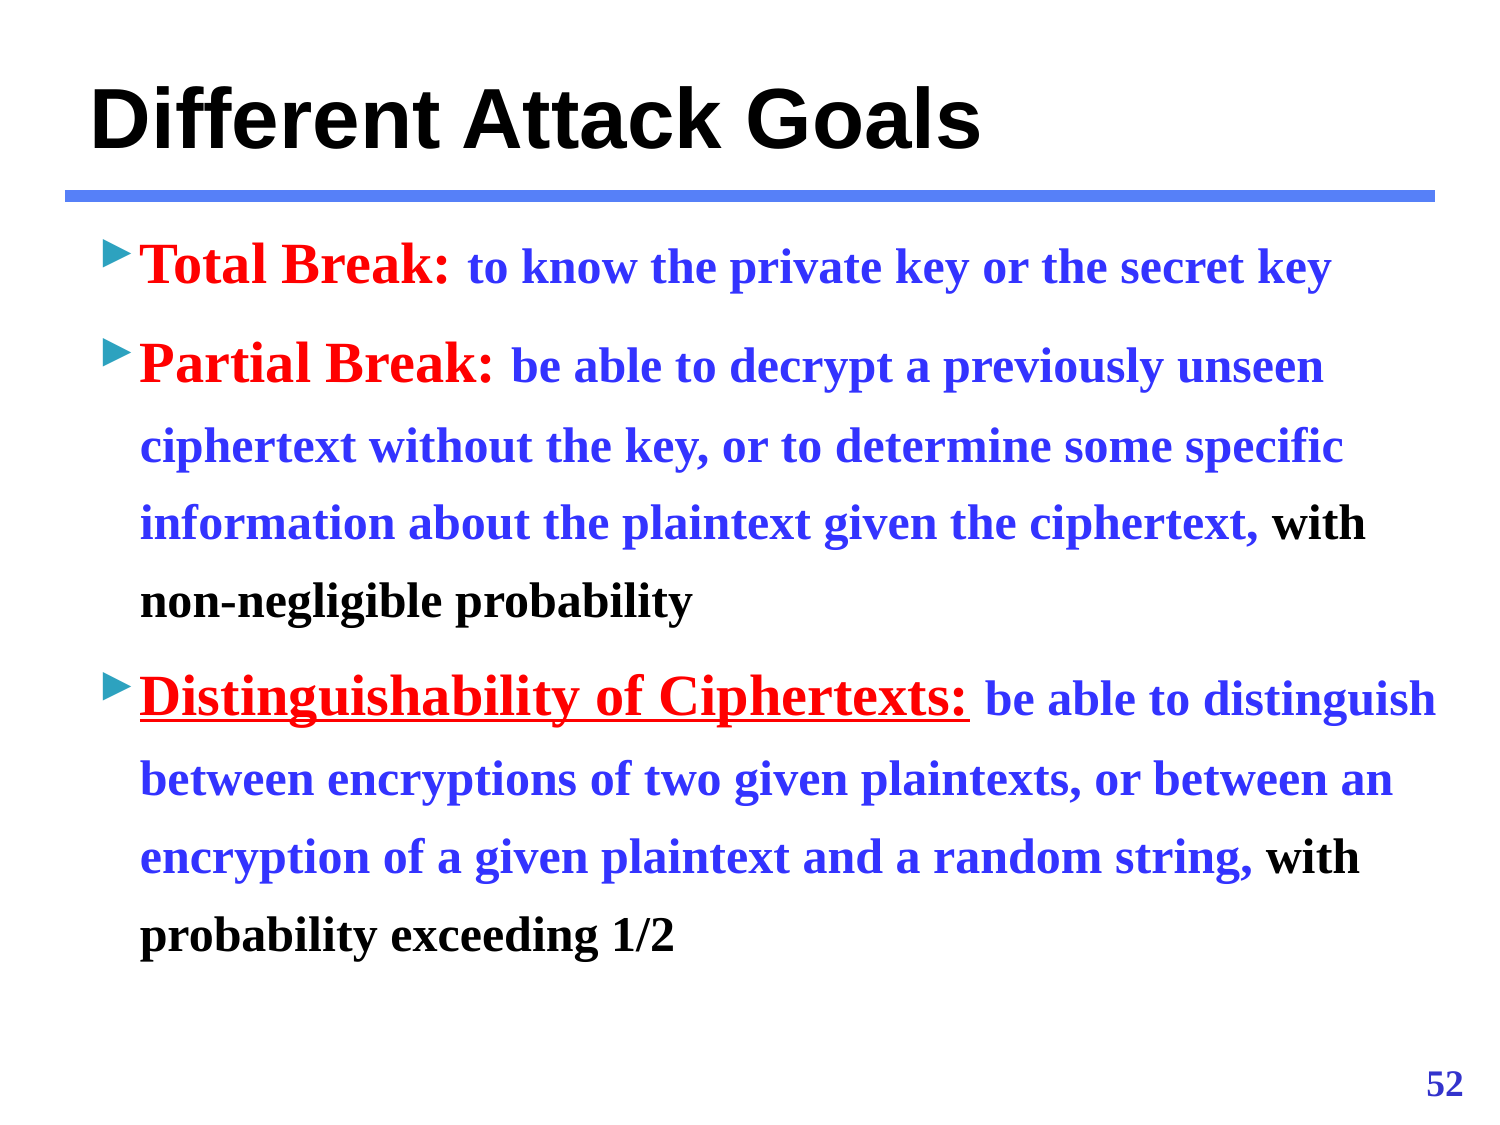

# Different Attack Goals
Total Break: to know the private key or the secret key
Partial Break: be able to decrypt a previously unseen ciphertext without the key, or to determine some specific information about the plaintext given the ciphertext, with non-negligible probability
Distinguishability of Ciphertexts: be able to distinguish between encryptions of two given plaintexts, or between an encryption of a given plaintext and a random string, with probability exceeding 1/2
52